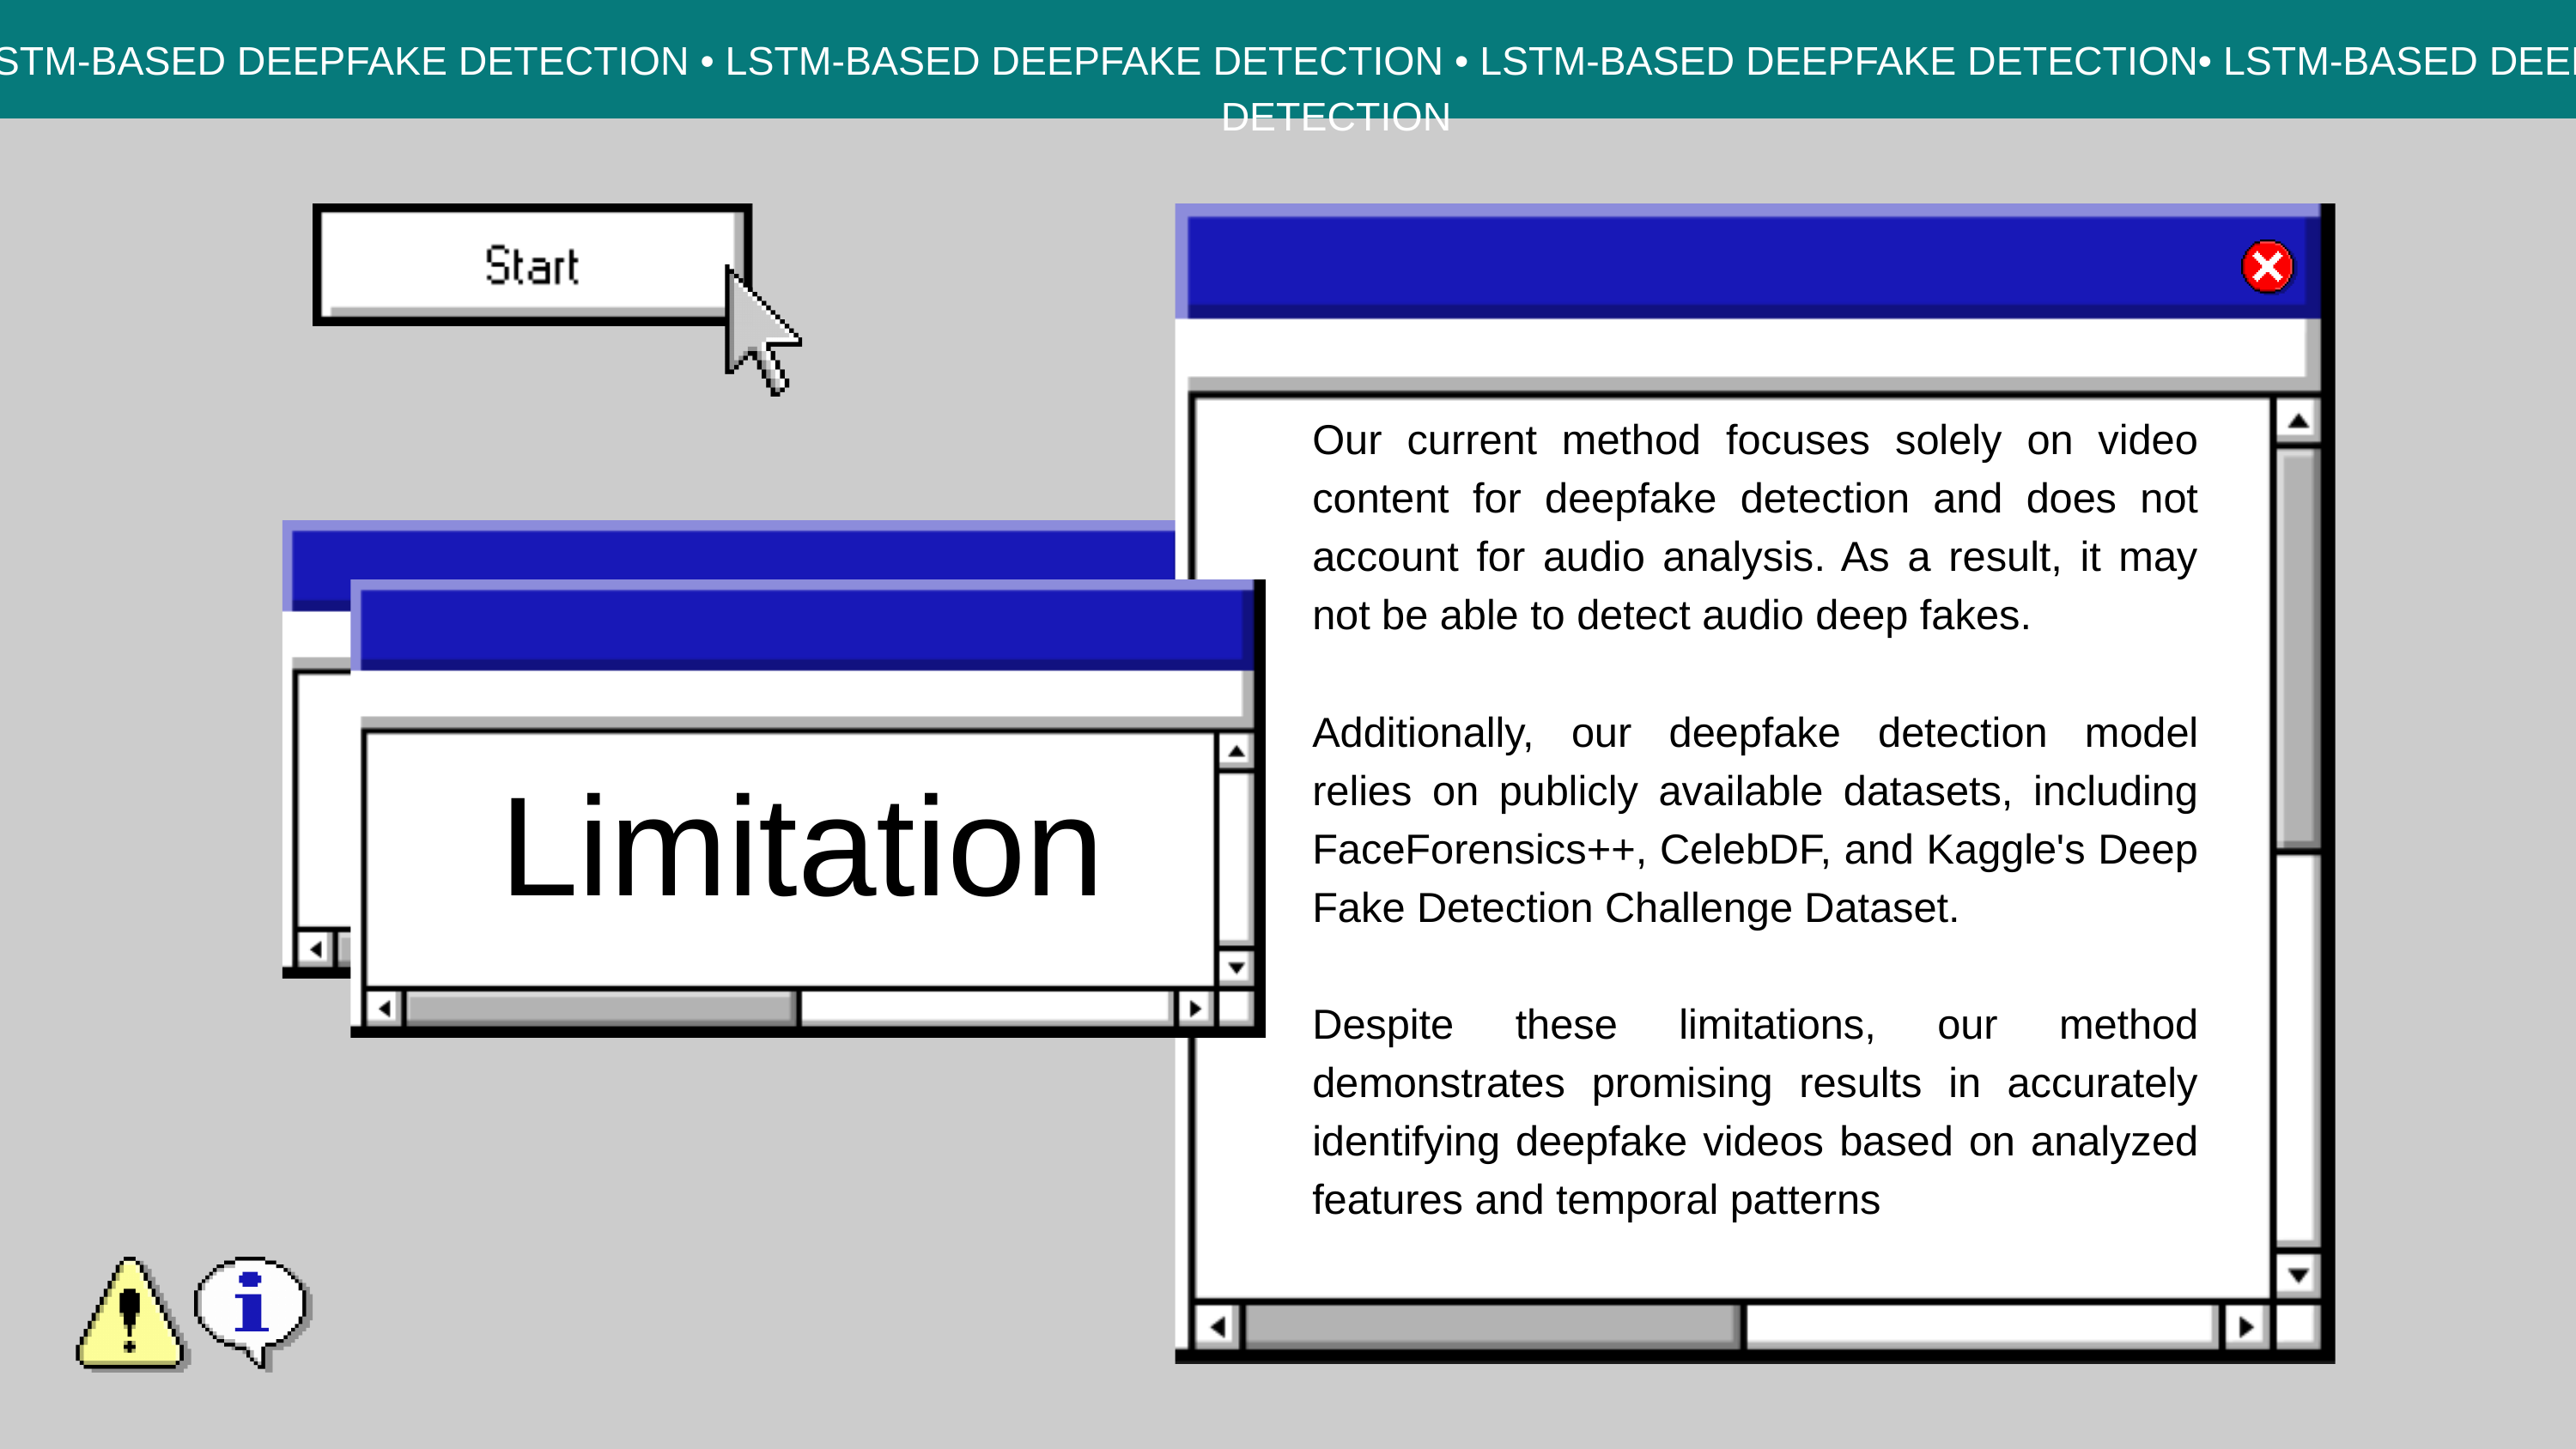

LSTM-BASED DEEPFAKE DETECTION • LSTM-BASED DEEPFAKE DETECTION • LSTM-BASED DEEPFAKE DETECTION• LSTM-BASED DEEPFAKE DETECTION

Our current method focuses solely on video content for deepfake detection and does not account for audio analysis. As a result, it may not be able to detect audio deep fakes.

Additionally, our deepfake detection model relies on publicly available datasets, including FaceForensics++, CelebDF, and Kaggle's Deep Fake Detection Challenge Dataset.

Despite these limitations, our method demonstrates promising results in accurately identifying deepfake videos based on analyzed features and temporal patterns

Limitation